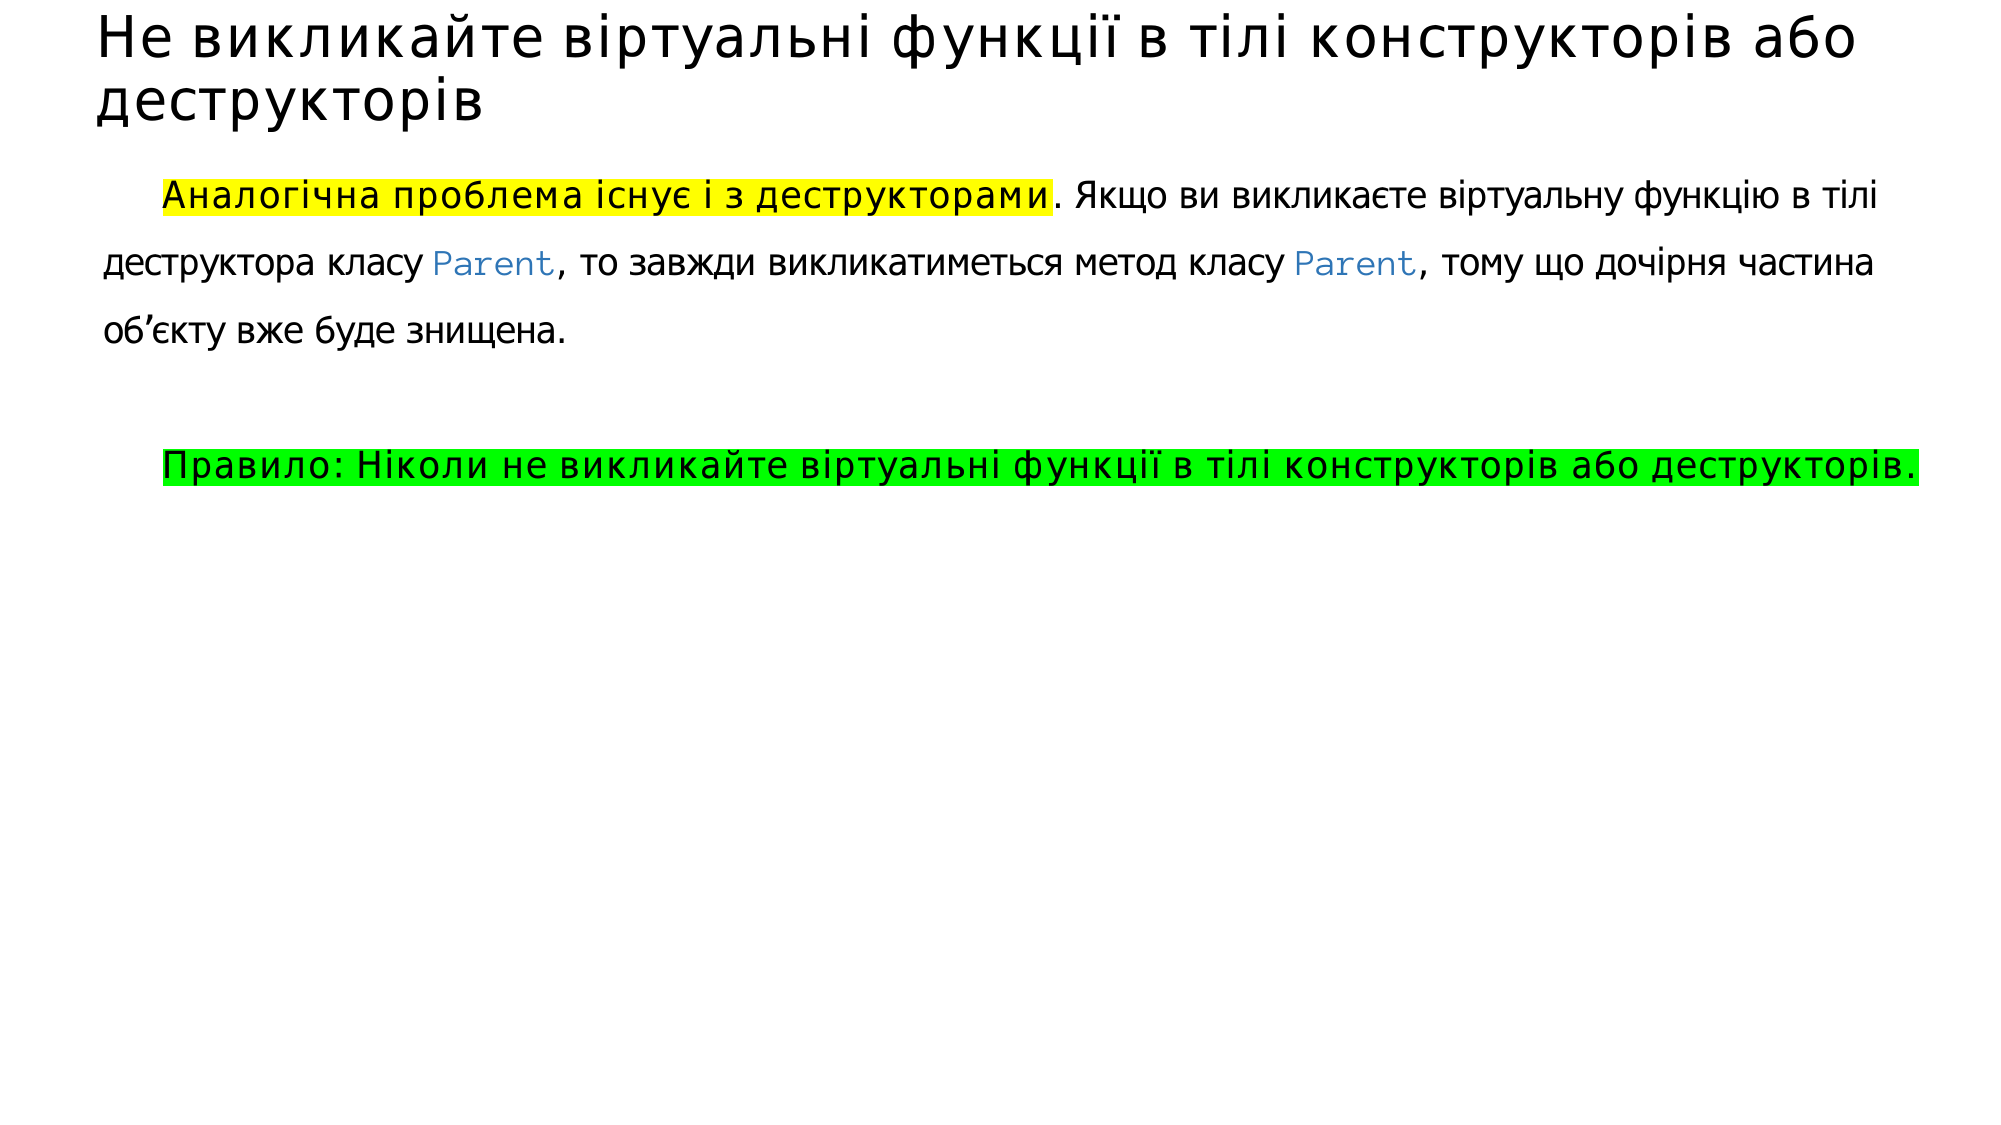

# Не викликайте віртуальні функції в тілі конструкторів або деструкторів
Аналогічна проблема існує і з деструкторами. Якщо ви викликаєте віртуальну функцію в тілі деструктора класу Parent, то завжди викликатиметься метод класу Parent, тому що дочірня частина об’єкту вже буде знищена.

Правило: Ніколи не викликайте віртуальні функції в тілі конструкторів або деструкторів.